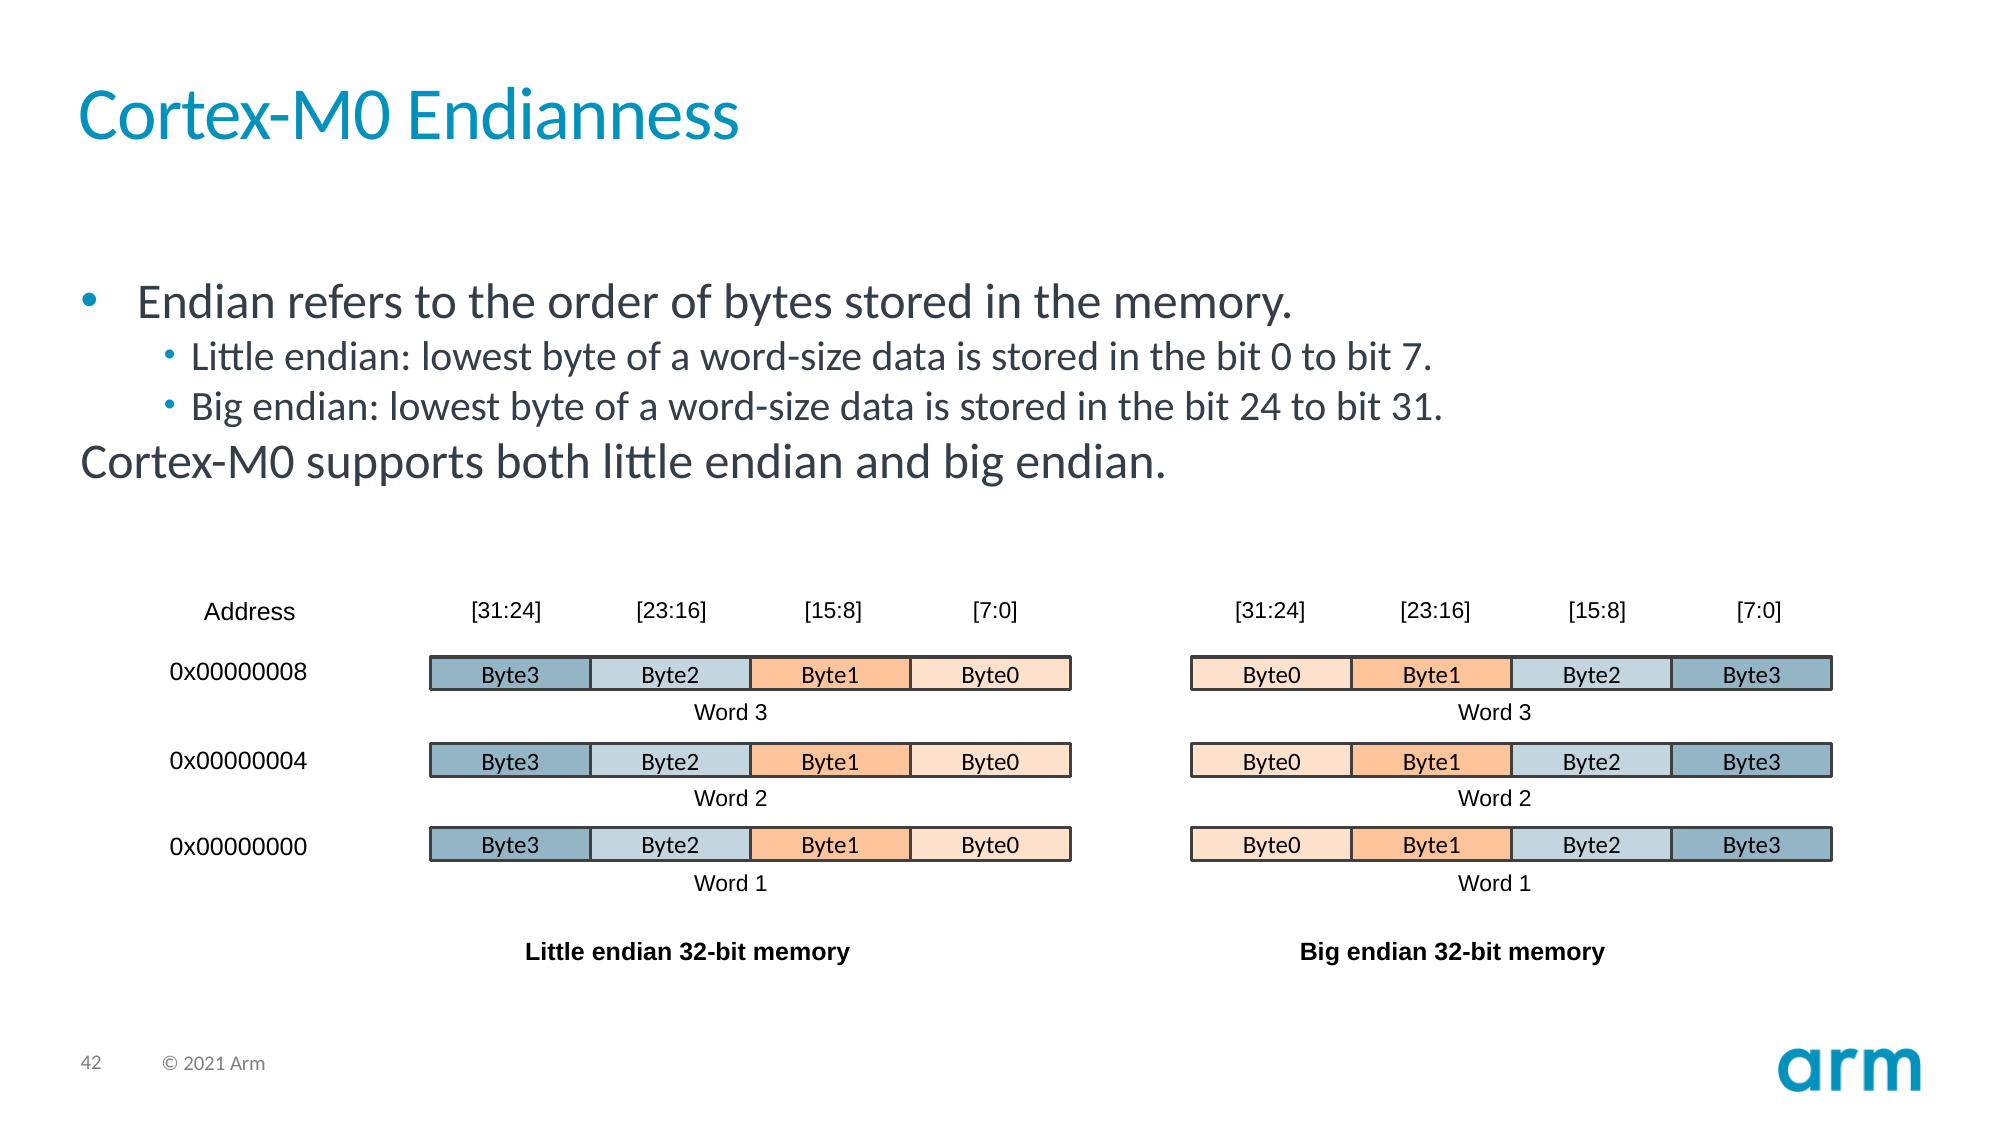

# Cortex-M0 Endianness
Endian refers to the order of bytes stored in the memory.
Little endian: lowest byte of a word-size data is stored in the bit 0 to bit 7.
Big endian: lowest byte of a word-size data is stored in the bit 24 to bit 31.
Cortex-M0 supports both little endian and big endian.

Address
[31:24]
[23:16]
[15:8]
[7:0]
[31:24]
[23:16]
[15:8]
[7:0]
0x00000008
Byte3
Byte2
Byte1
Byte0
Byte0
Byte1
Byte2
Byte3
Word 3
Word 3
0x00000004
Byte3
Byte2
Byte1
Byte0
Byte0
Byte1
Byte2
Byte3
Word 2
Word 2
0x00000000
Byte3
Byte2
Byte1
Byte0
Byte0
Byte1
Byte2
Byte3
Word 1
Word 1
Little endian 32-bit memory
Big endian 32-bit memory